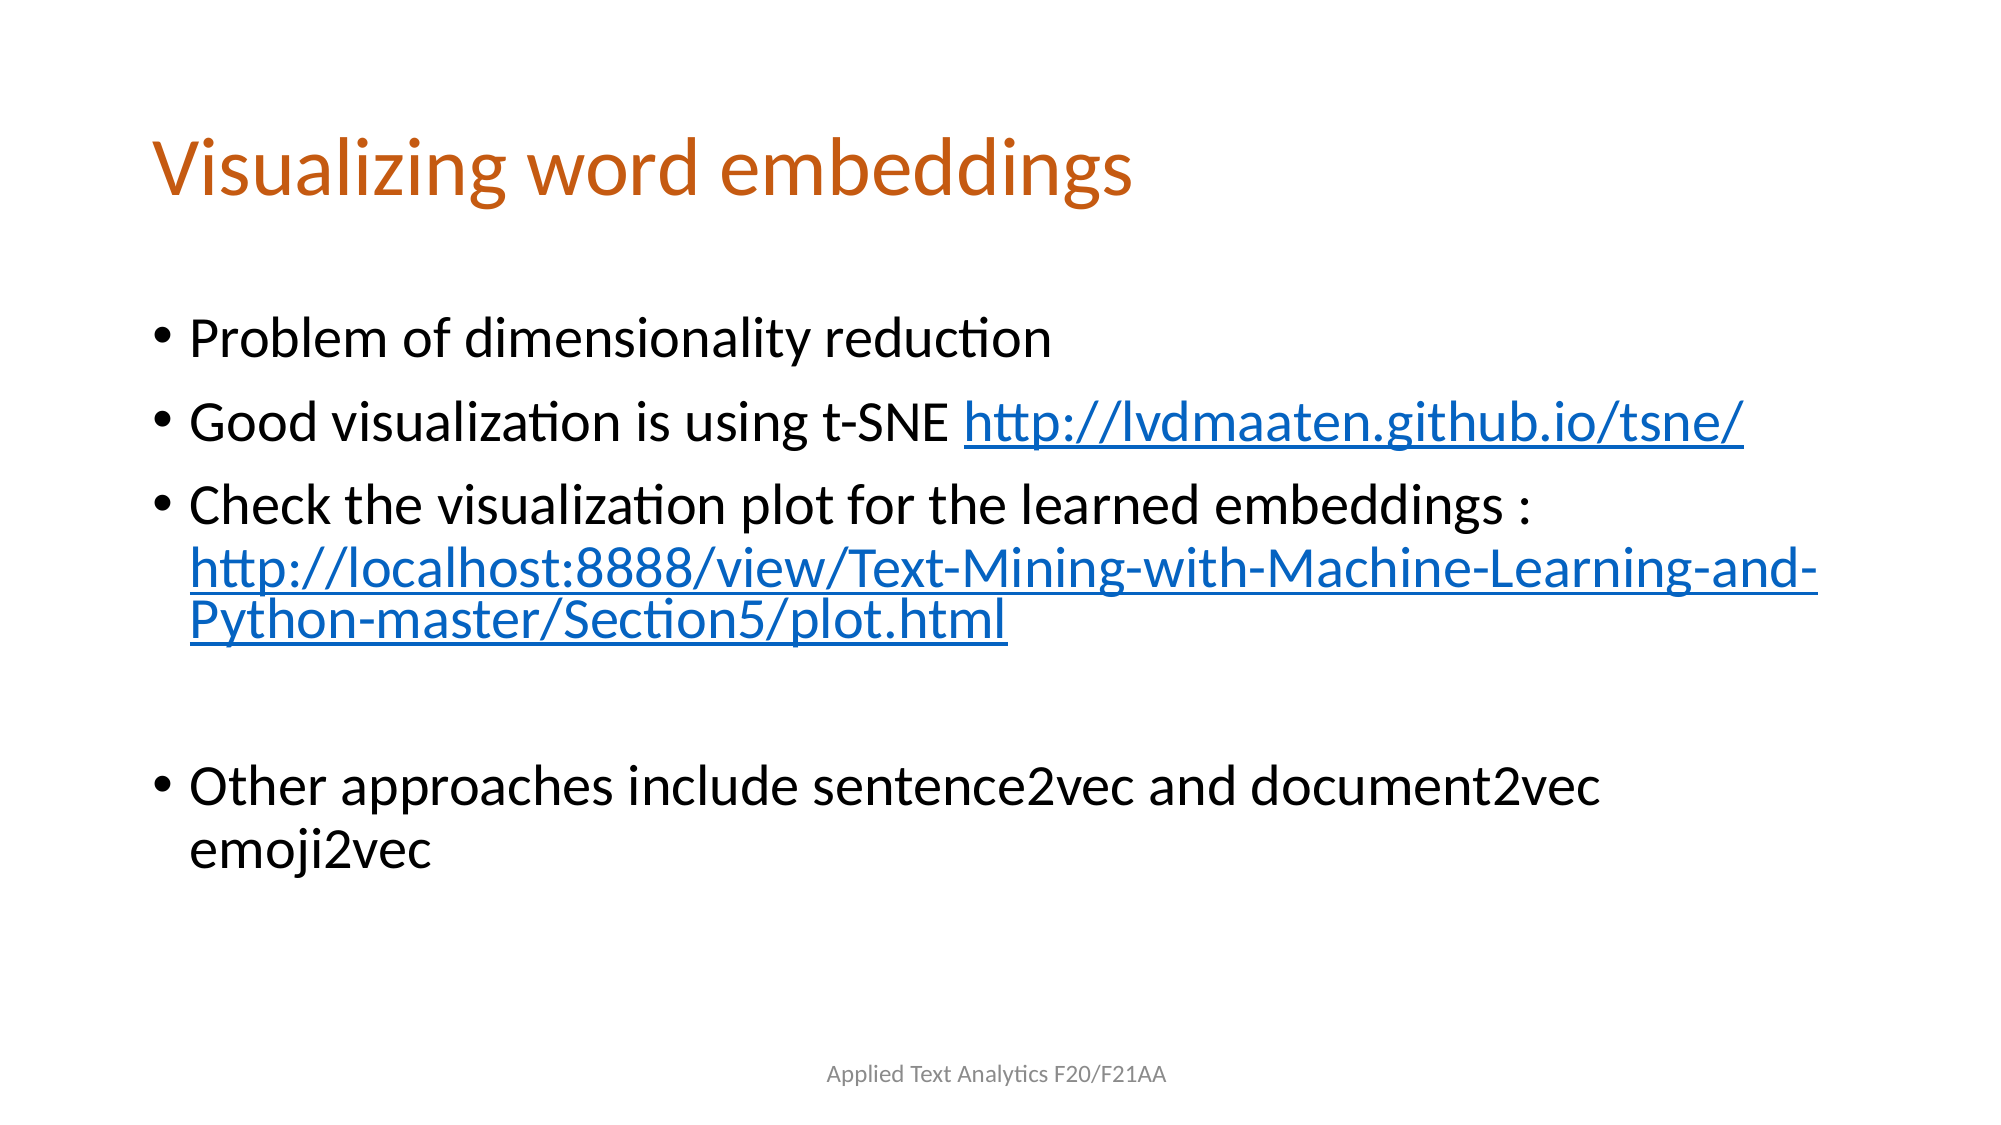

# Visualizing word embeddings
Problem of dimensionality reduction
Good visualization is using t-SNE http://lvdmaaten.github.io/tsne/
Check the visualization plot for the learned embeddings : http://localhost:8888/view/Text-Mining-with-Machine-Learning-and-Python-master/Section5/plot.html

Other approaches include sentence2vec and document2vec emoji2vec

Applied Text Analytics F20/F21AA